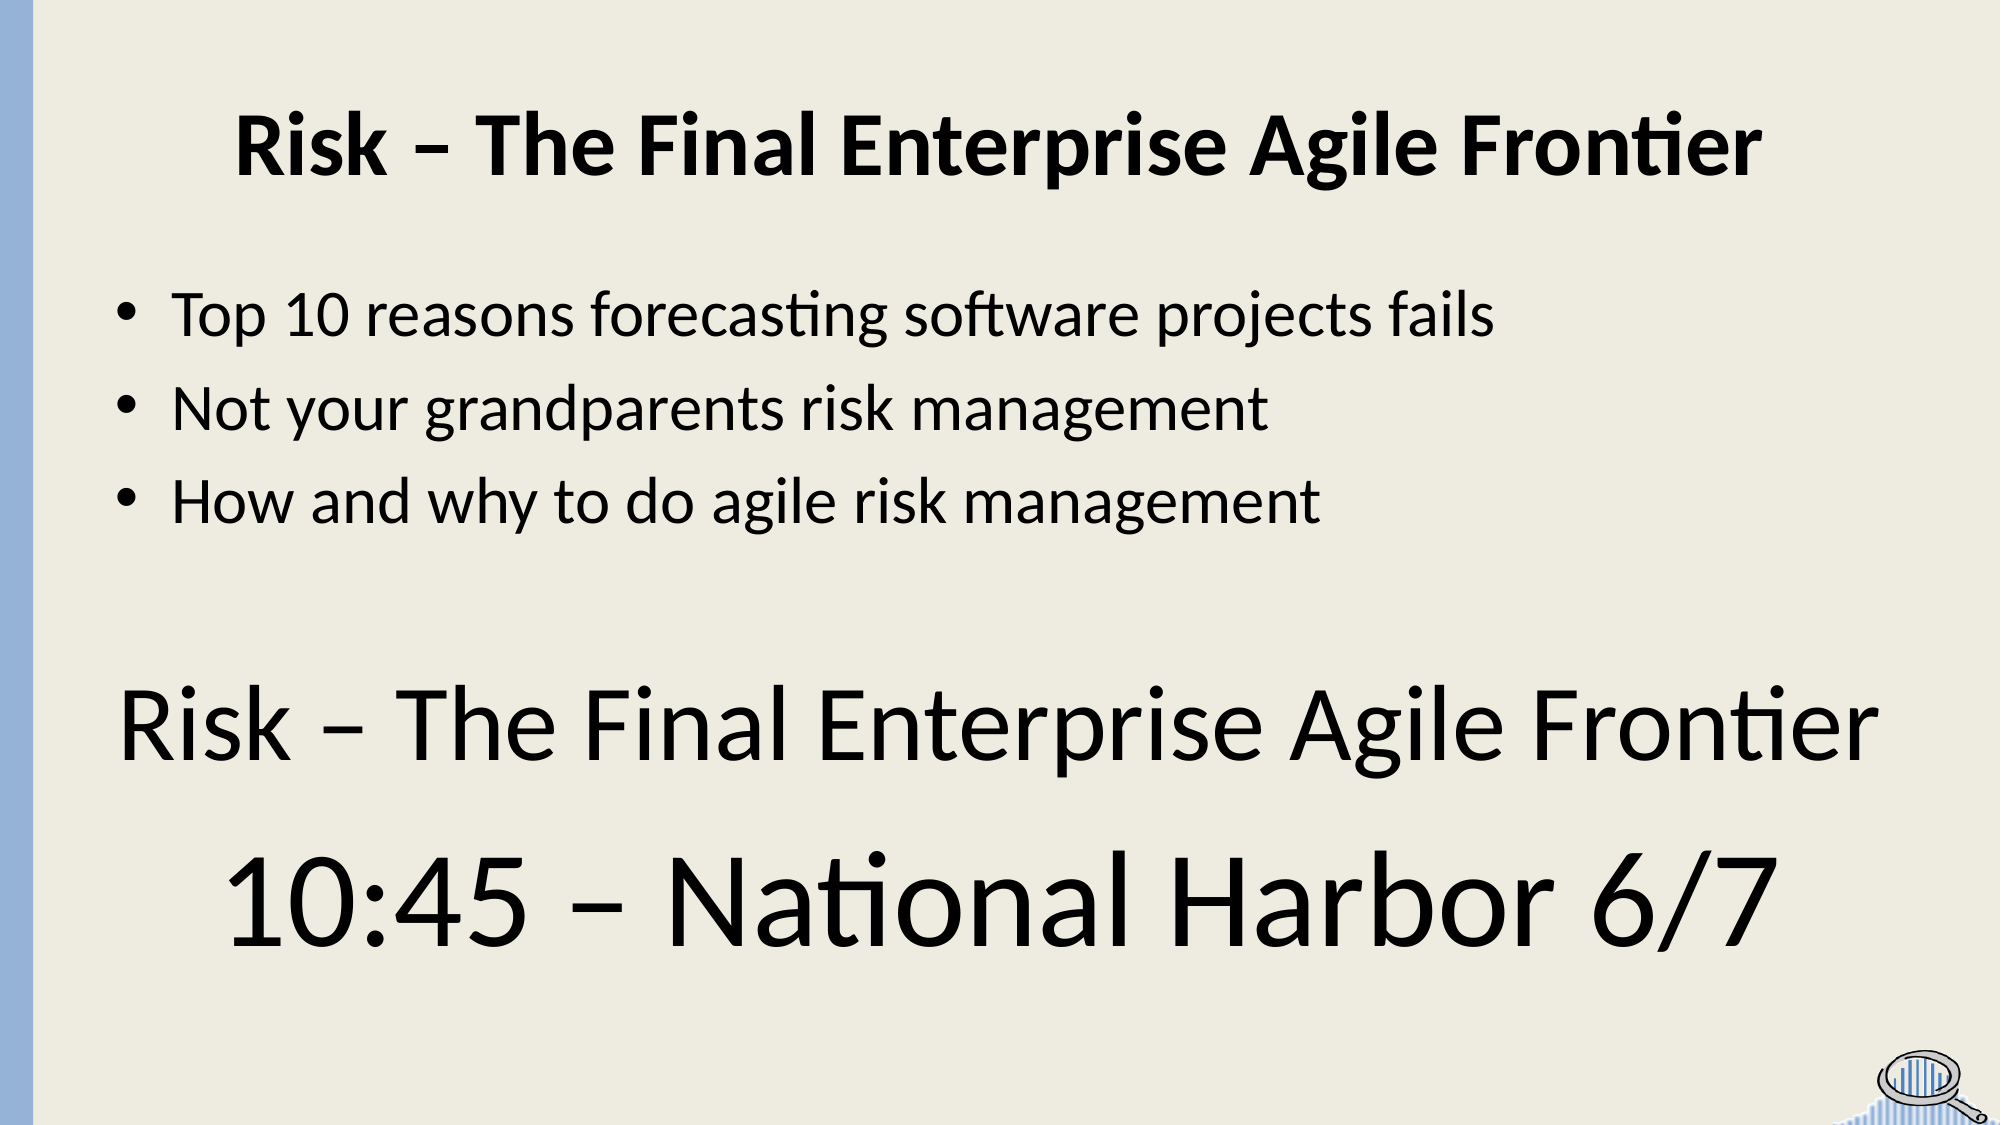

# Risk – The Final Enterprise Agile Frontier
Top 10 reasons forecasting software projects fails
Not your grandparents risk management
How and why to do agile risk management

Risk – The Final Enterprise Agile Frontier
10:45 – National Harbor 6/7